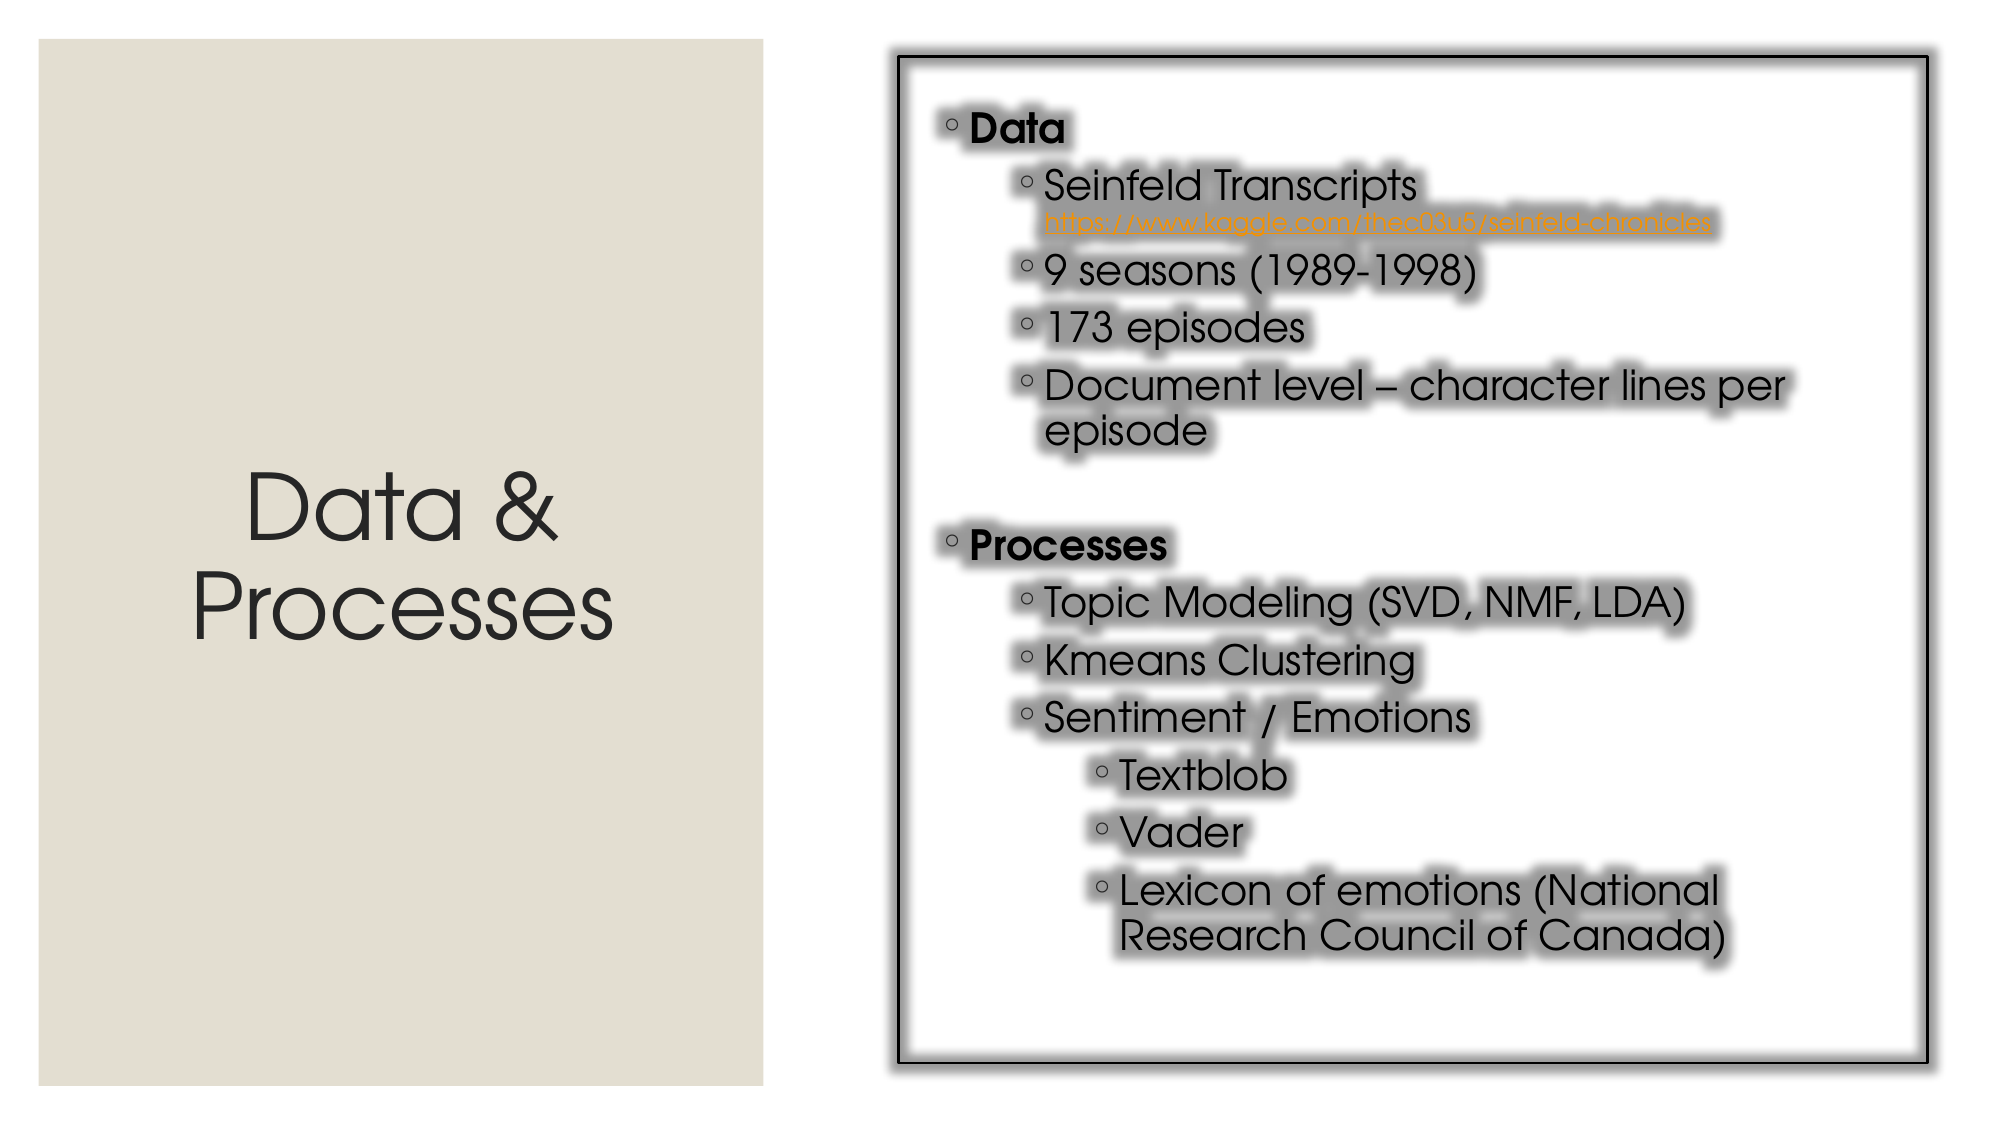

Data
Seinfeld Transcripts https://www.kaggle.com/thec03u5/seinfeld-chronicles
9 seasons (1989-1998)
173 episodes
Document level – character lines per episode

Processes
Topic Modeling (SVD, NMF, LDA)
Kmeans Clustering
Sentiment / Emotions
Textblob
Vader
Lexicon of emotions (National Research Council of Canada)

# Data & Processes